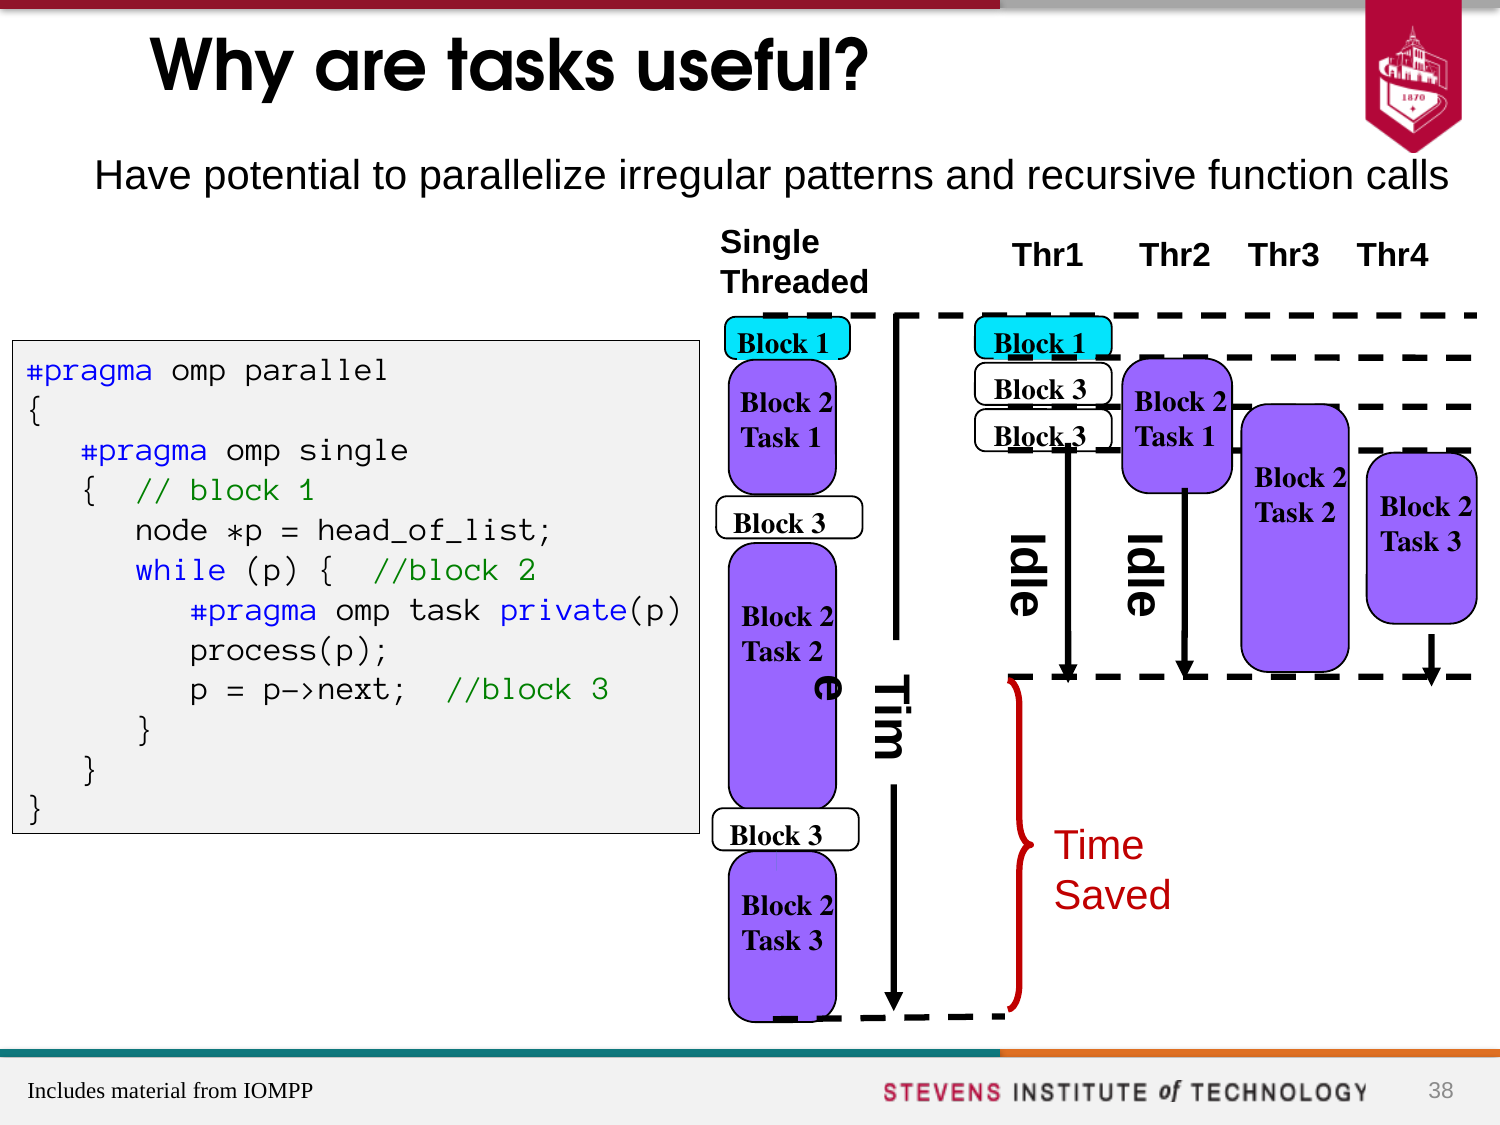

# Why are tasks useful?
Have potential to parallelize irregular patterns and recursive function calls
Single Threaded
Thr1      Thr2    Thr3    Thr4

Block 1
Block 1

#pragma omp parallel
{
   #pragma omp single
   {  // block 1
      node *p = head_of_list;
      while (p) {  //block 2
         #pragma omp task private(p)
         process(p);
         p = p->next;  //block 3
      }
   }
}

Block 2
Task 1

Block 2
Task 1

Block 3

Block 2
Task 2

Block 3

Idle
Idle

Block 2
Task 3

Block 3

Block 2
Task 2
Time

Block 3

Time Saved

Block 2
Task 3

38
Includes material from IOMPP